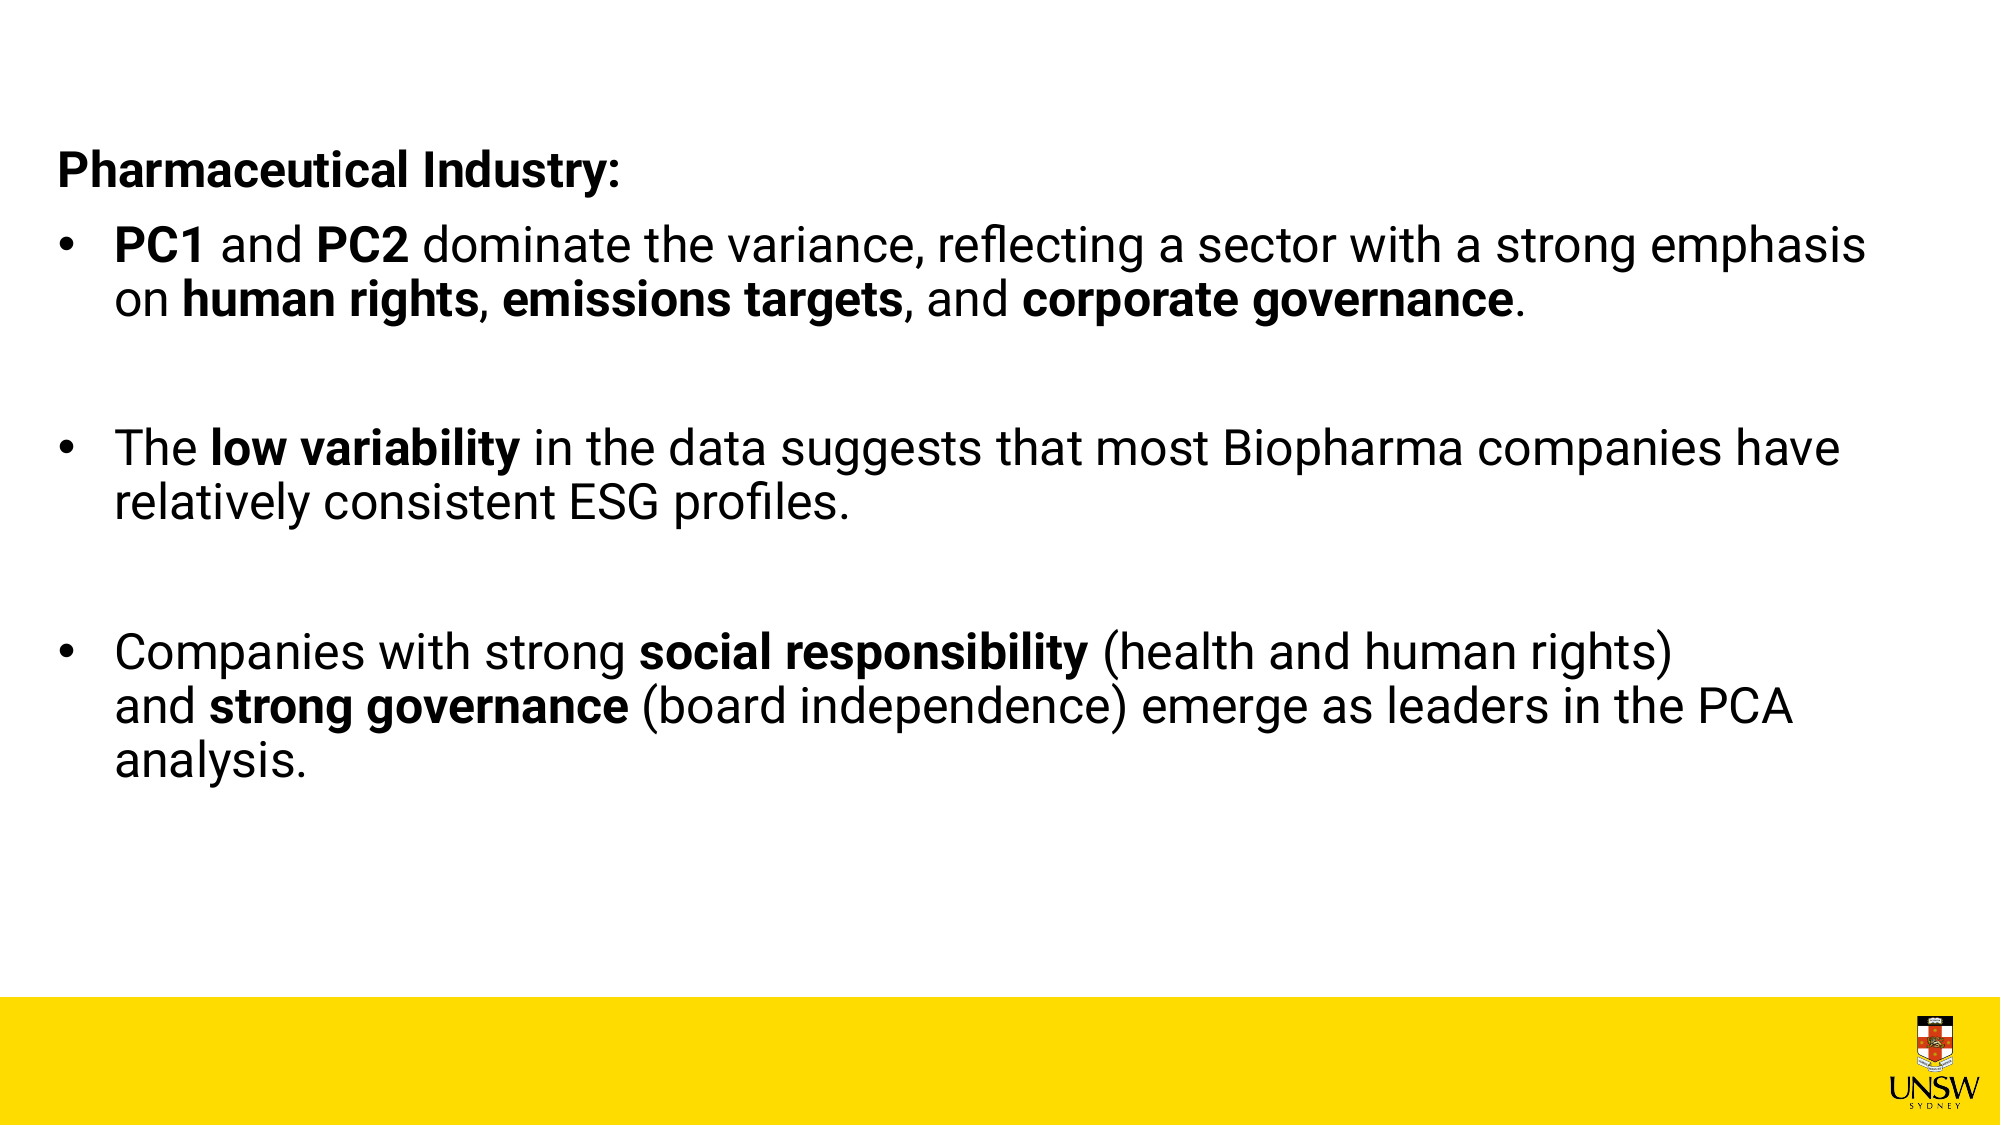

Pharmaceutical Industry:
PC1 and PC2 dominate the variance, reflecting a sector with a strong emphasis on human rights, emissions targets, and corporate governance.

The low variability in the data suggests that most Biopharma companies have relatively consistent ESG profiles.

Companies with strong social responsibility (health and human rights) and strong governance (board independence) emerge as leaders in the PCA analysis.